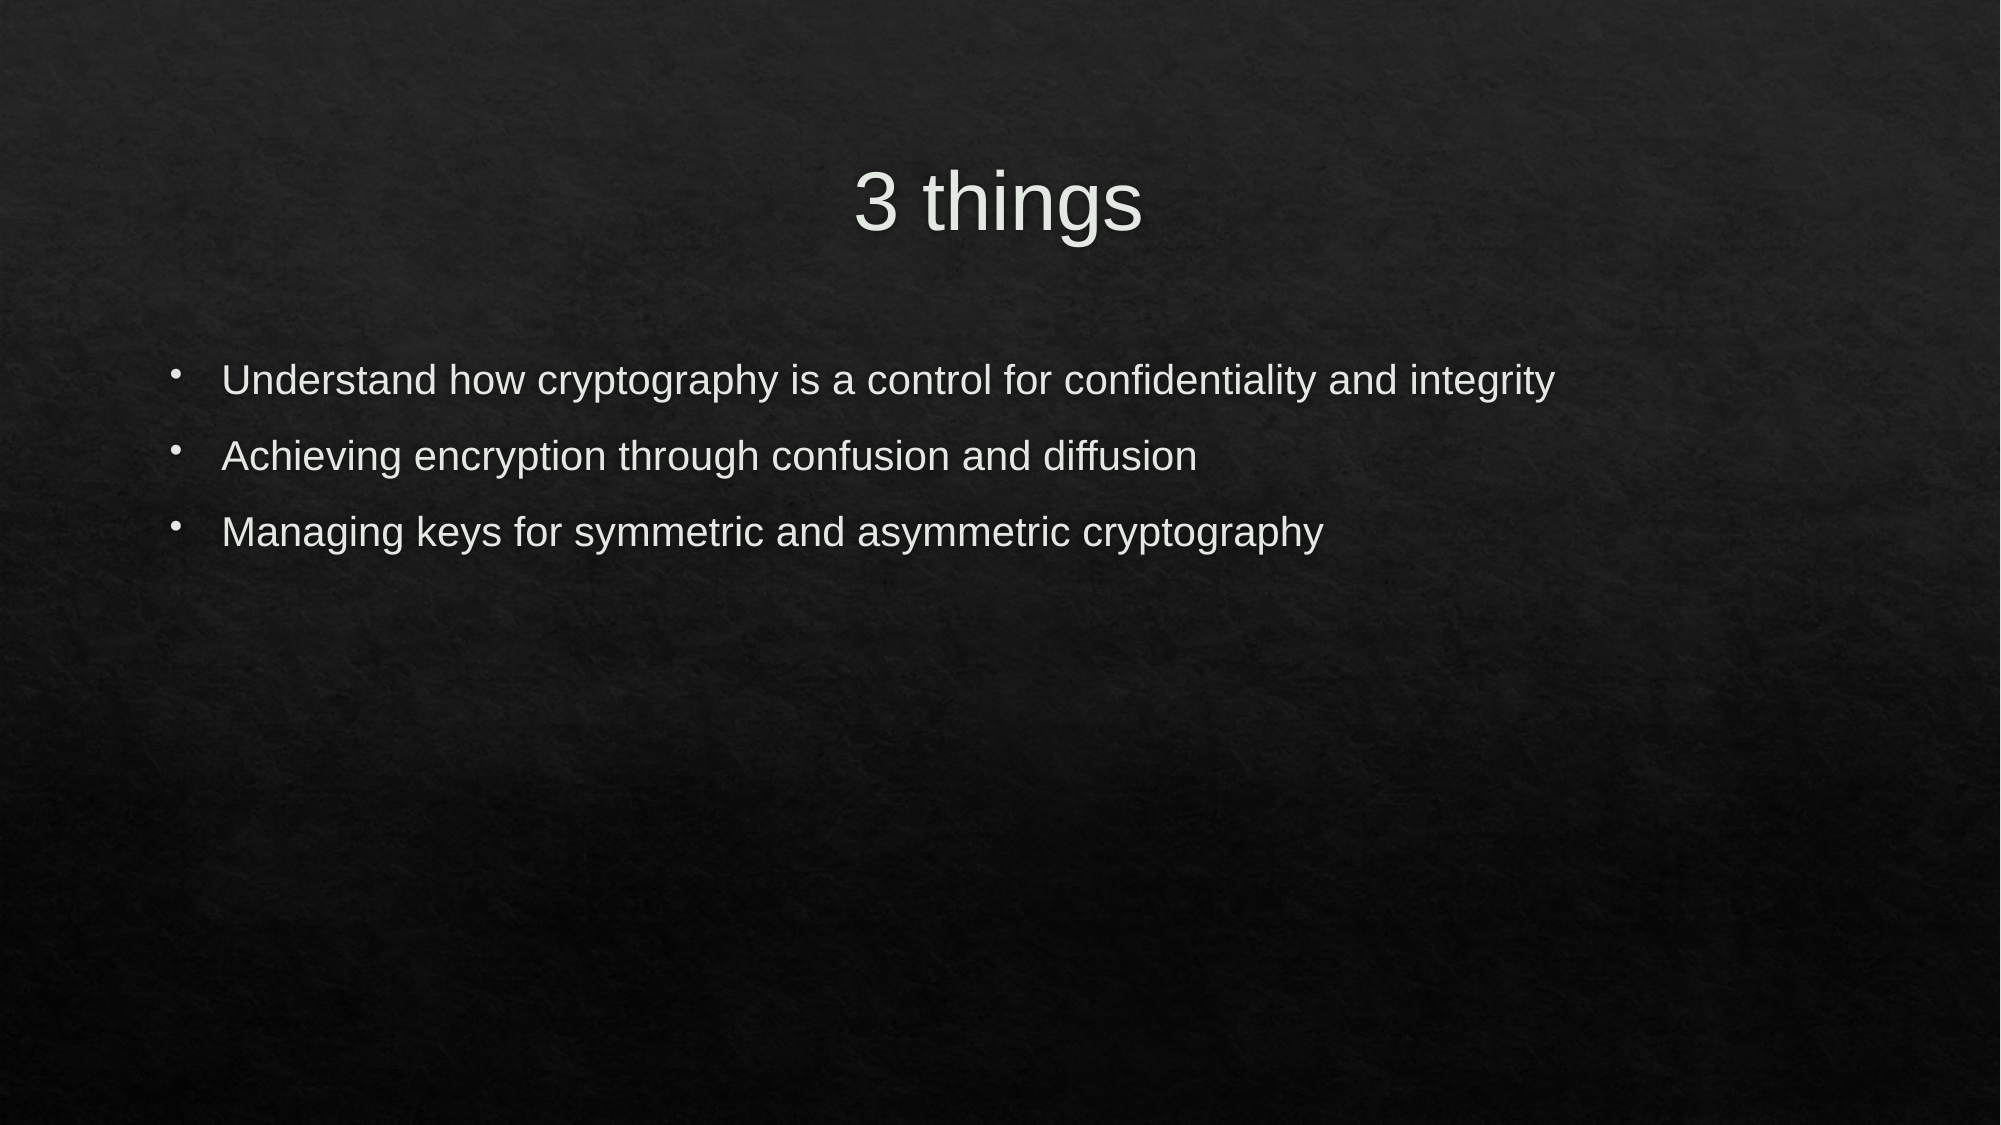

# 3 things
Understand how cryptography is a control for confidentiality and integrity
Achieving encryption through confusion and diffusion
Managing keys for symmetric and asymmetric cryptography